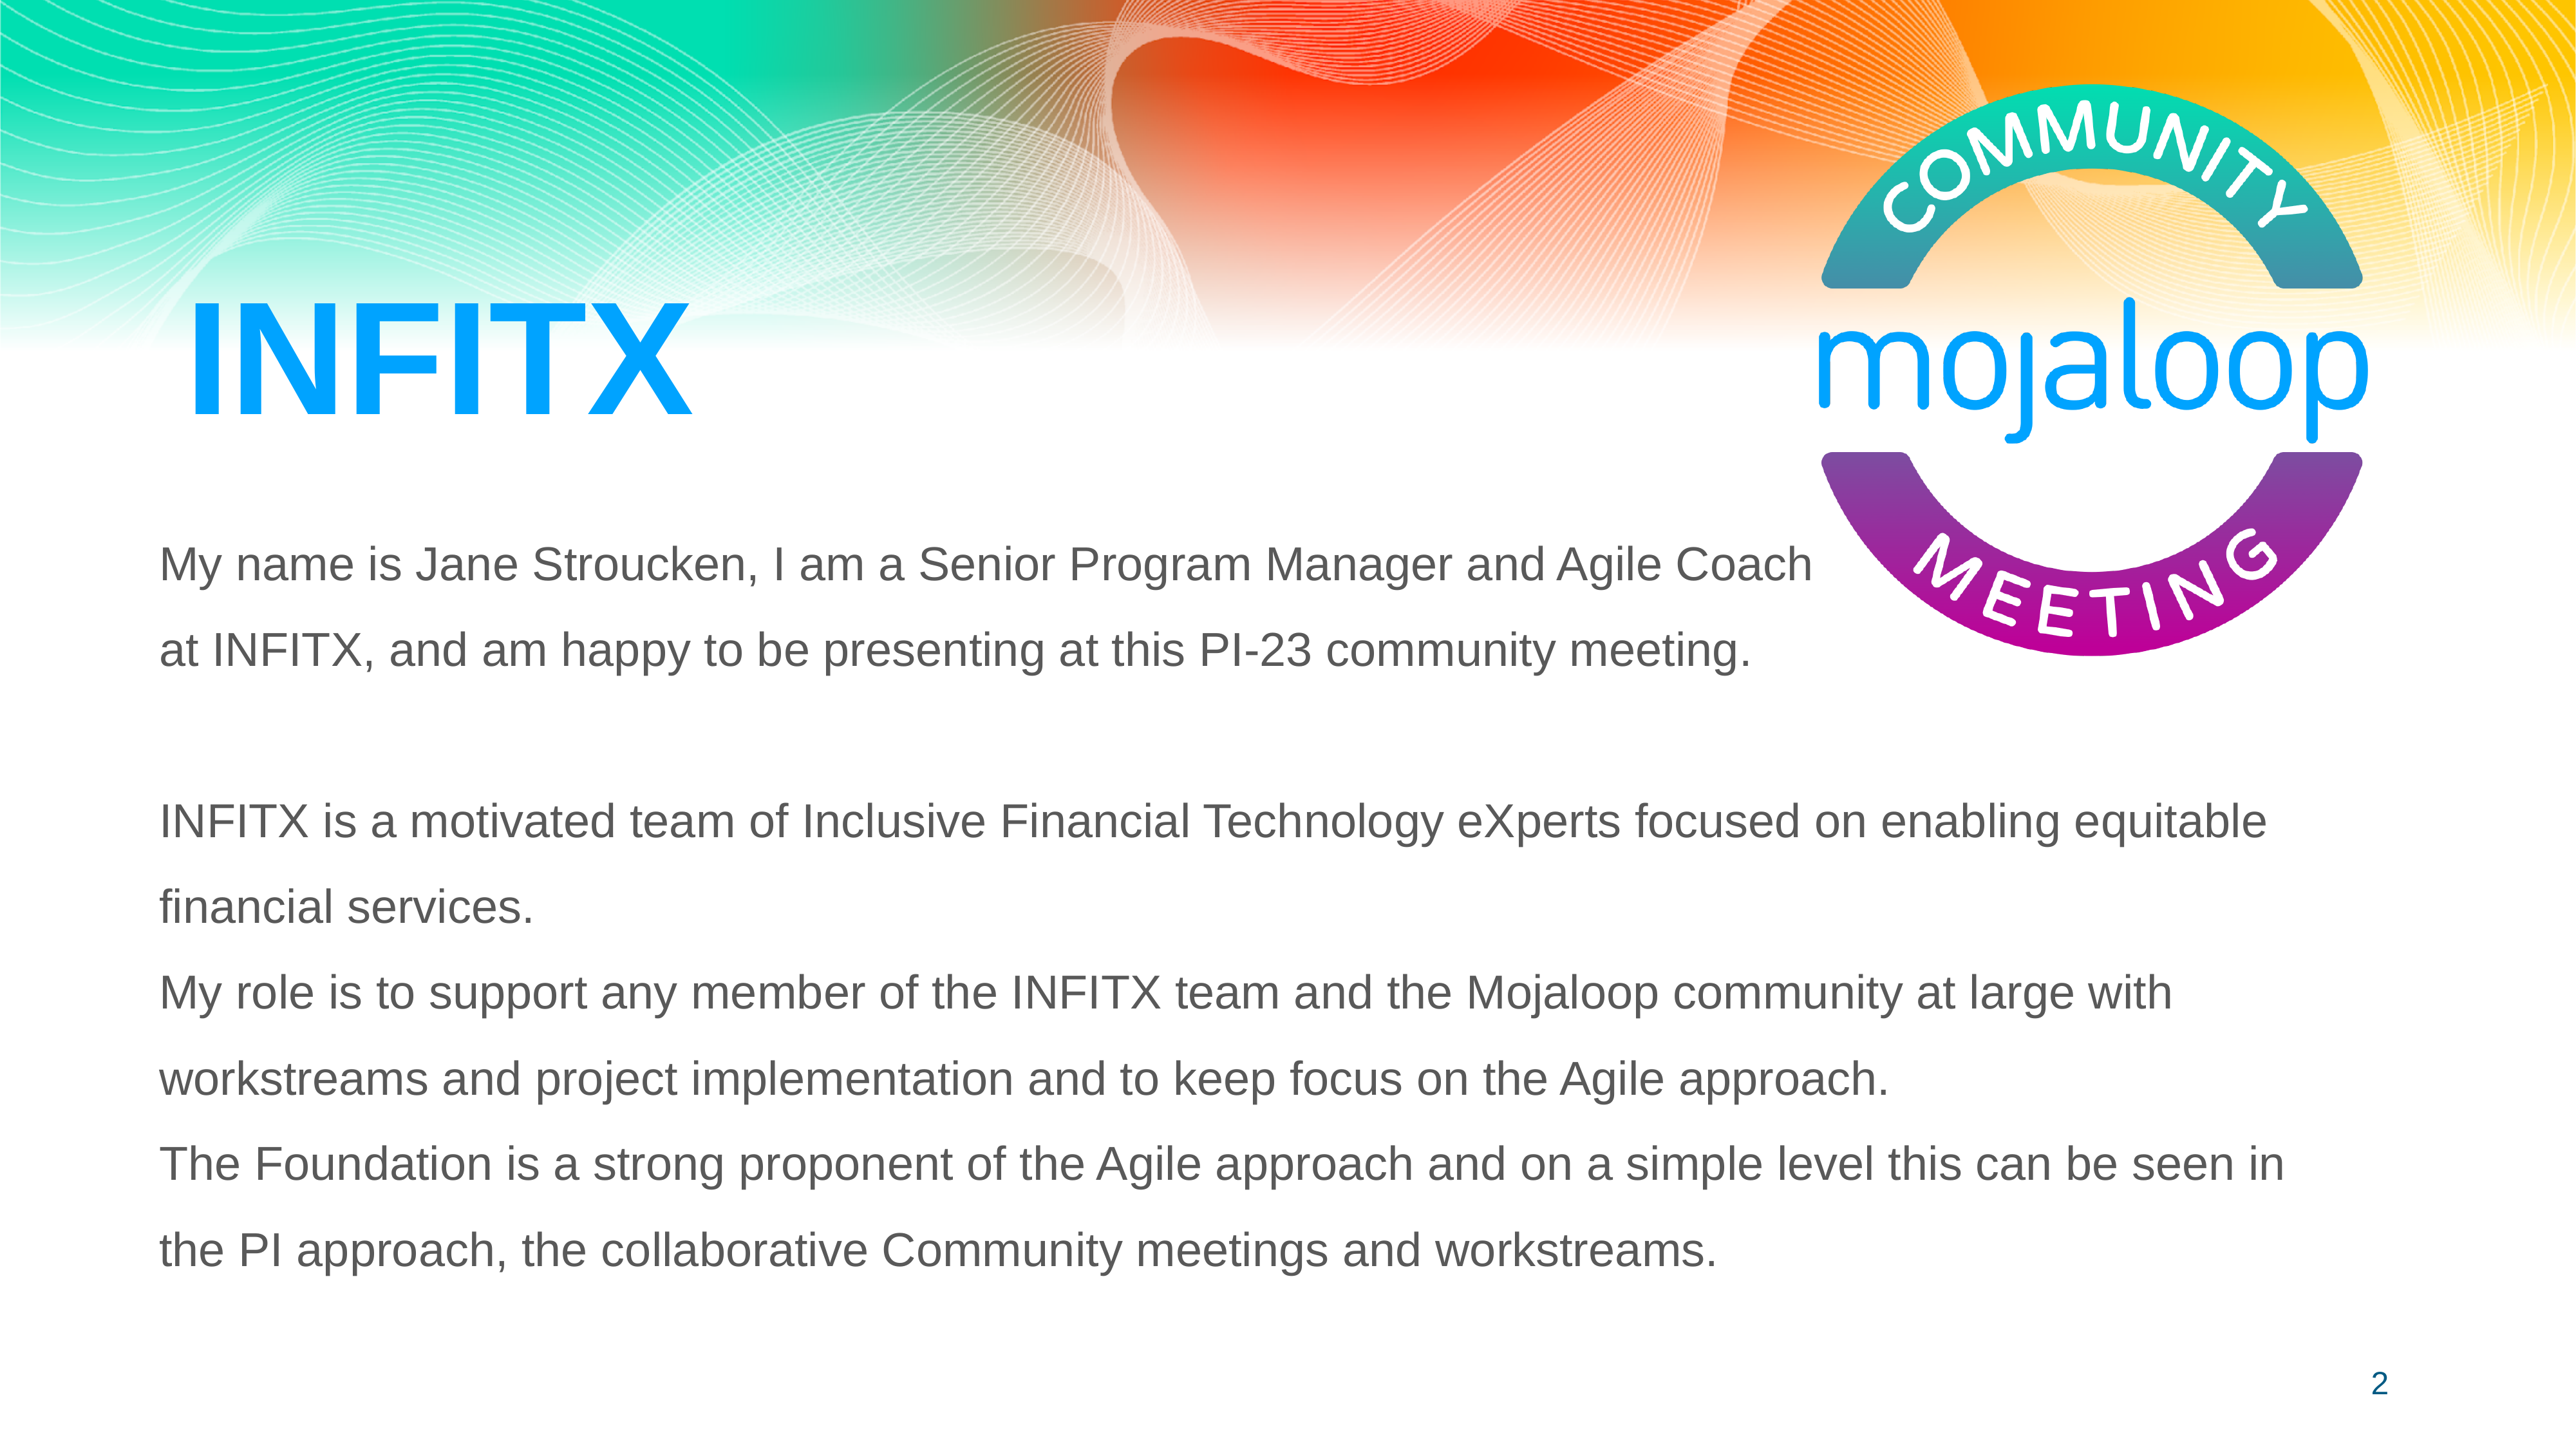

# INFITX
My name is Jane Stroucken, I am a Senior Program Manager and Agile Coach
at INFITX, and am happy to be presenting at this PI-23 community meeting.

INFITX is a motivated team of Inclusive Financial Technology eXperts focused on enabling equitable financial services.
My role is to support any member of the INFITX team and the Mojaloop community at large with workstreams and project implementation and to keep focus on the Agile approach.
The Foundation is a strong proponent of the Agile approach and on a simple level this can be seen in the PI approach, the collaborative Community meetings and workstreams.

2